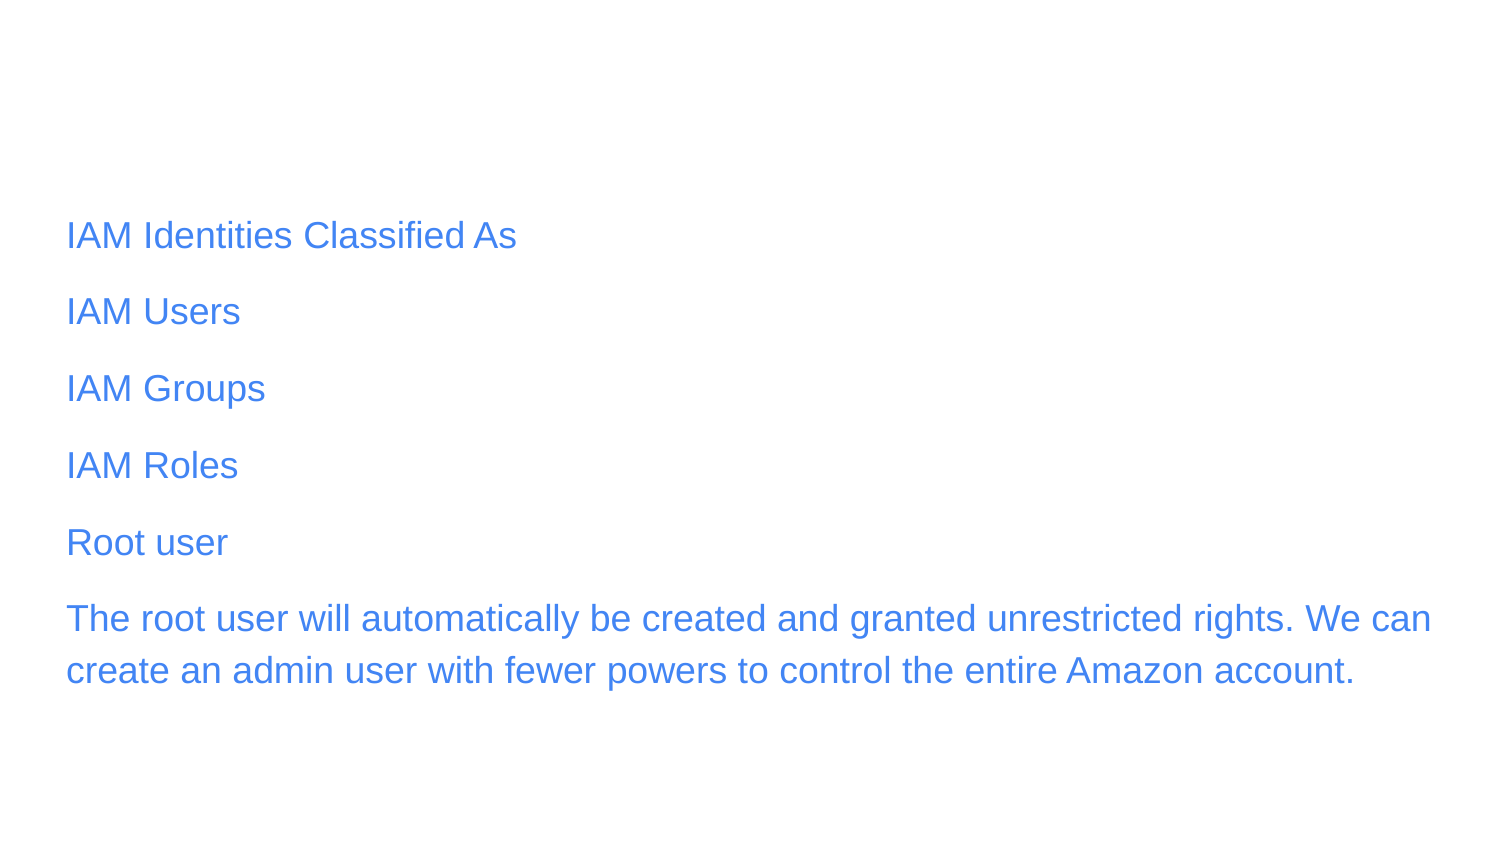

IAM Identities Classified As
IAM Users
IAM Groups
IAM Roles
Root user
The root user will automatically be created and granted unrestricted rights. We can create an admin user with fewer powers to control the entire Amazon account.